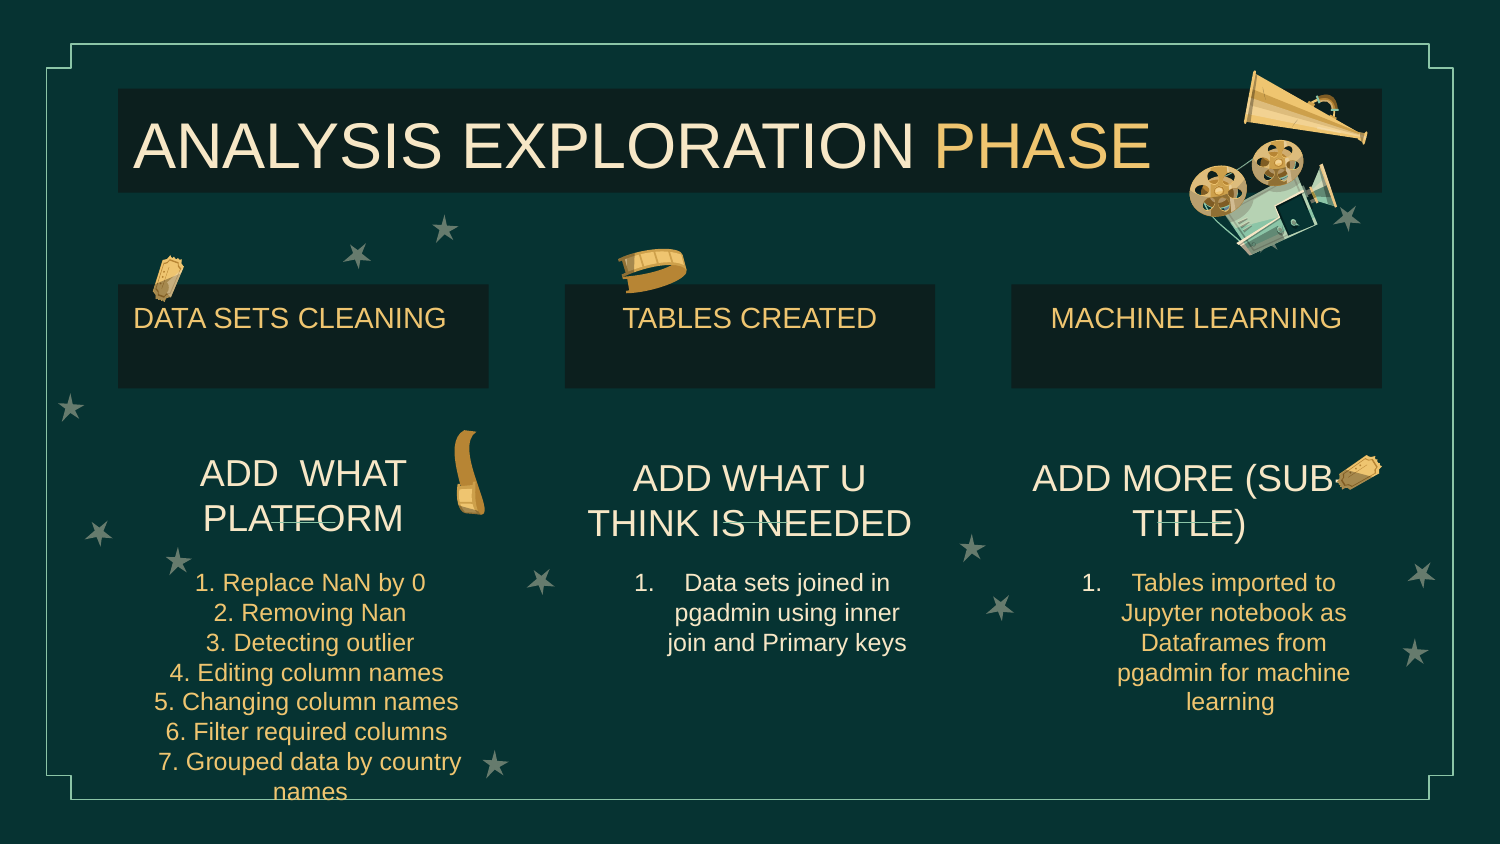

ANALYSIS EXPLORATION PHASE

# DATA SETS CLEANING
TABLES CREATED
MACHINE LEARNING

ADD  WHAT PLATFORM
ADD WHAT U THINK IS NEEDED
ADD MORE (SUB-TITLE)

1. Replace NaN by 0
2. Removing Nan
3. Detecting outlier
4. Editing column names
5. Changing column names
6. Filter required columns
7. Grouped data by country names

Data sets joined in pgadmin using inner join and Primary keys

Tables imported to Jupyter notebook as Dataframes from pgadmin for machine learning